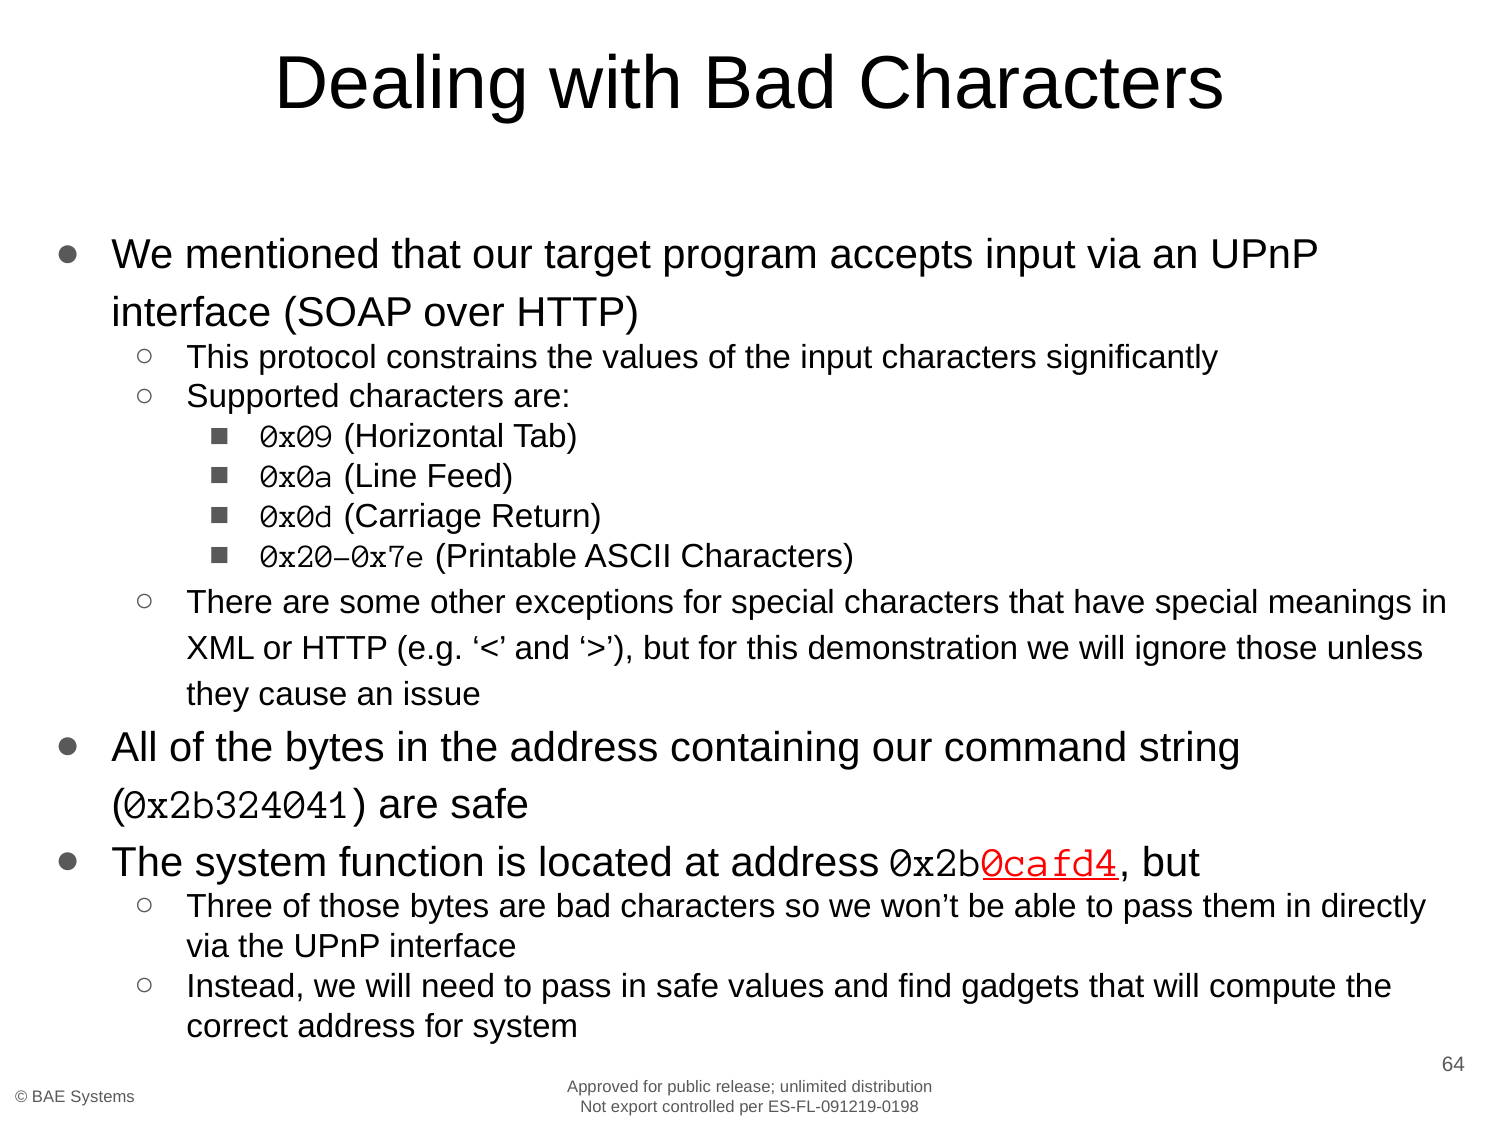

# Dealing with Bad Characters
We mentioned that our target program accepts input via an UPnP interface (SOAP over HTTP)
This protocol constrains the values of the input characters significantly
Supported characters are:
0x09 (Horizontal Tab)
0x0a (Line Feed)
0x0d (Carriage Return)
0x20-0x7e (Printable ASCII Characters)
There are some other exceptions for special characters that have special meanings in XML or HTTP (e.g. ‘<’ and ‘>’), but for this demonstration we will ignore those unless they cause an issue
All of the bytes in the address containing our command string (0x2b324041) are safe
The system function is located at address 0x2b0cafd4, but
Three of those bytes are bad characters so we won’t be able to pass them in directly via the UPnP interface
Instead, we will need to pass in safe values and find gadgets that will compute the correct address for system
64